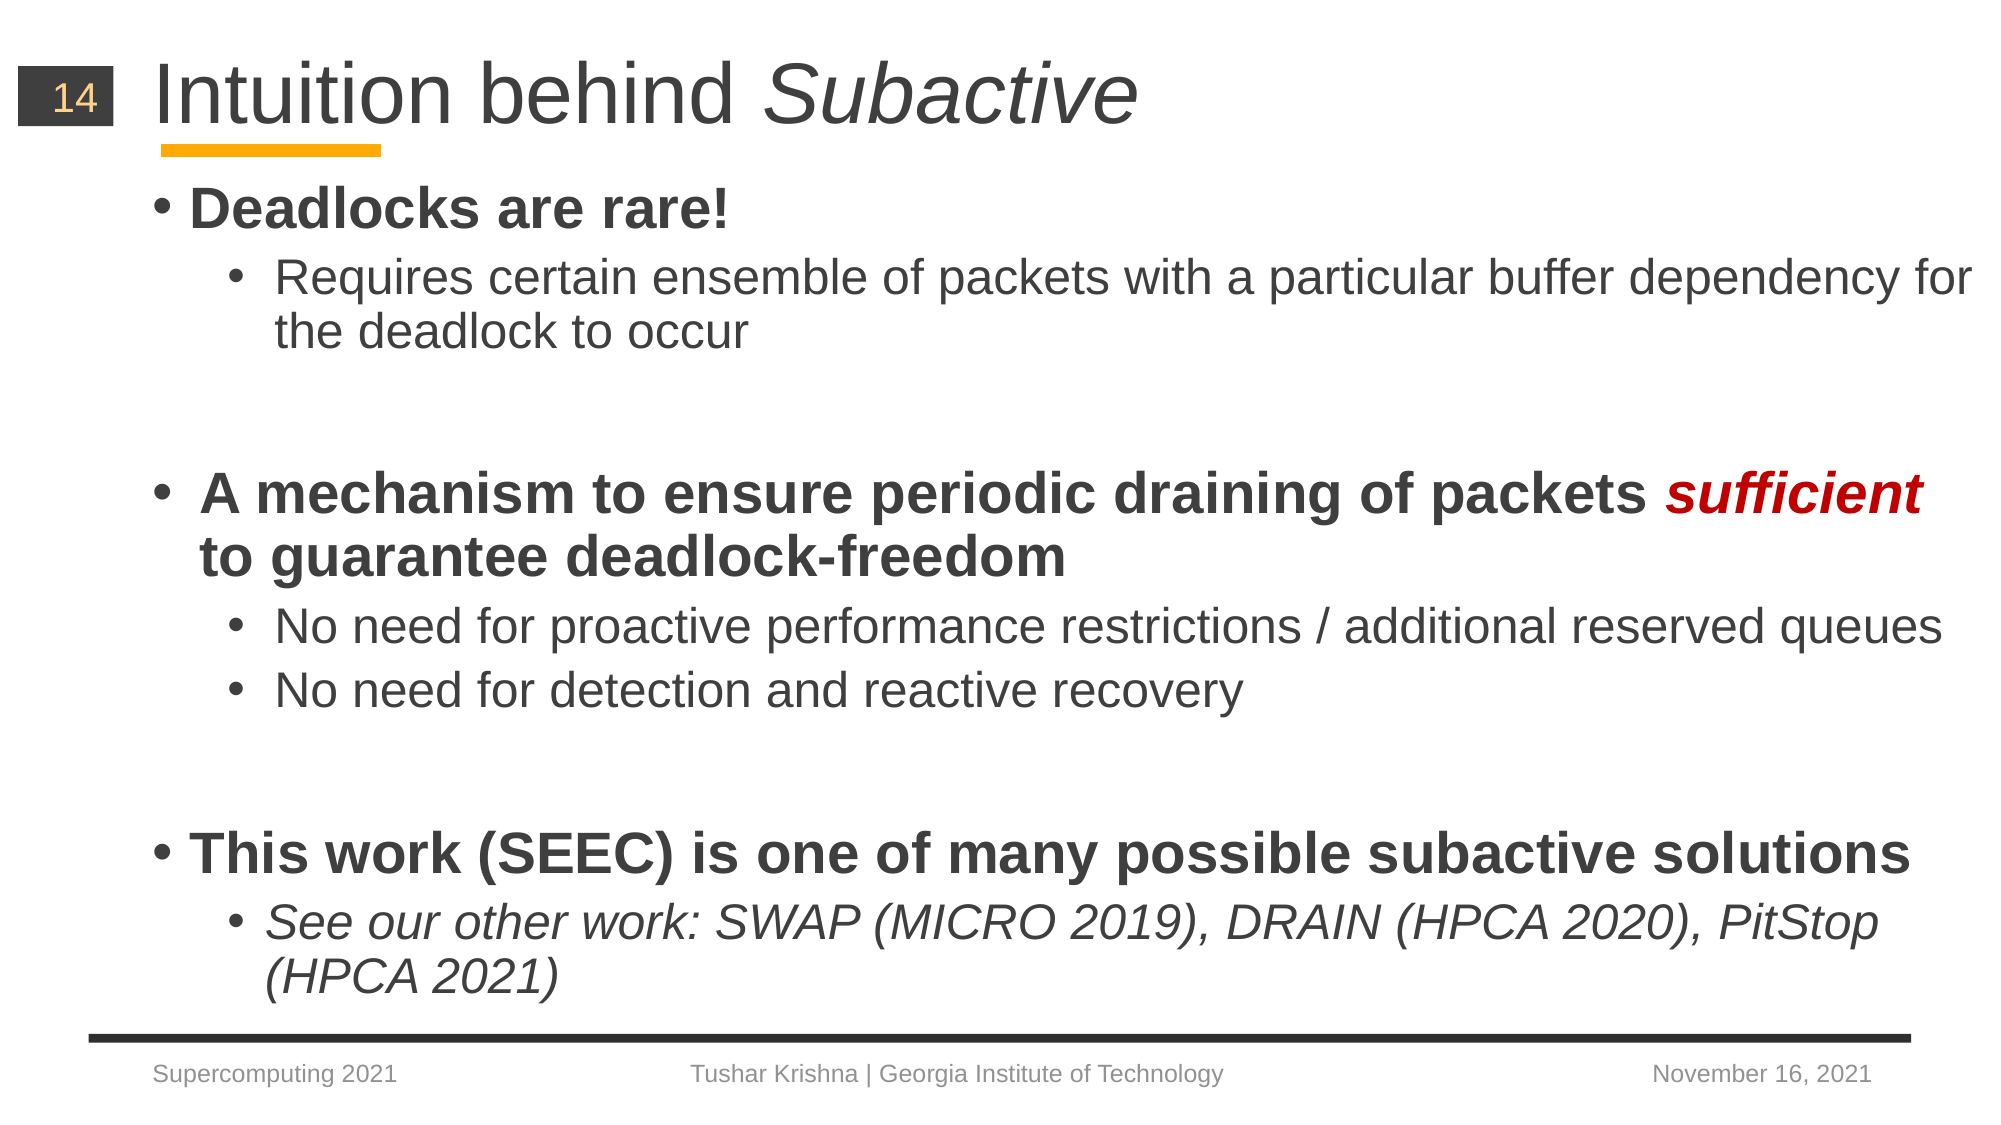

# Intuition behind Subactive
14
Deadlocks are rare!
Requires certain ensemble of packets with a particular buffer dependency for the deadlock to occur

A mechanism to ensure periodic draining of packets sufficient to guarantee deadlock-freedom
No need for proactive performance restrictions / additional reserved queues
No need for detection and reactive recovery

This work (SEEC) is one of many possible subactive solutions
See our other work: SWAP (MICRO 2019), DRAIN (HPCA 2020), PitStop (HPCA 2021)
Supercomputing 2021                                          Tushar Krishna | Georgia Institute of Technology
November 16, 2021